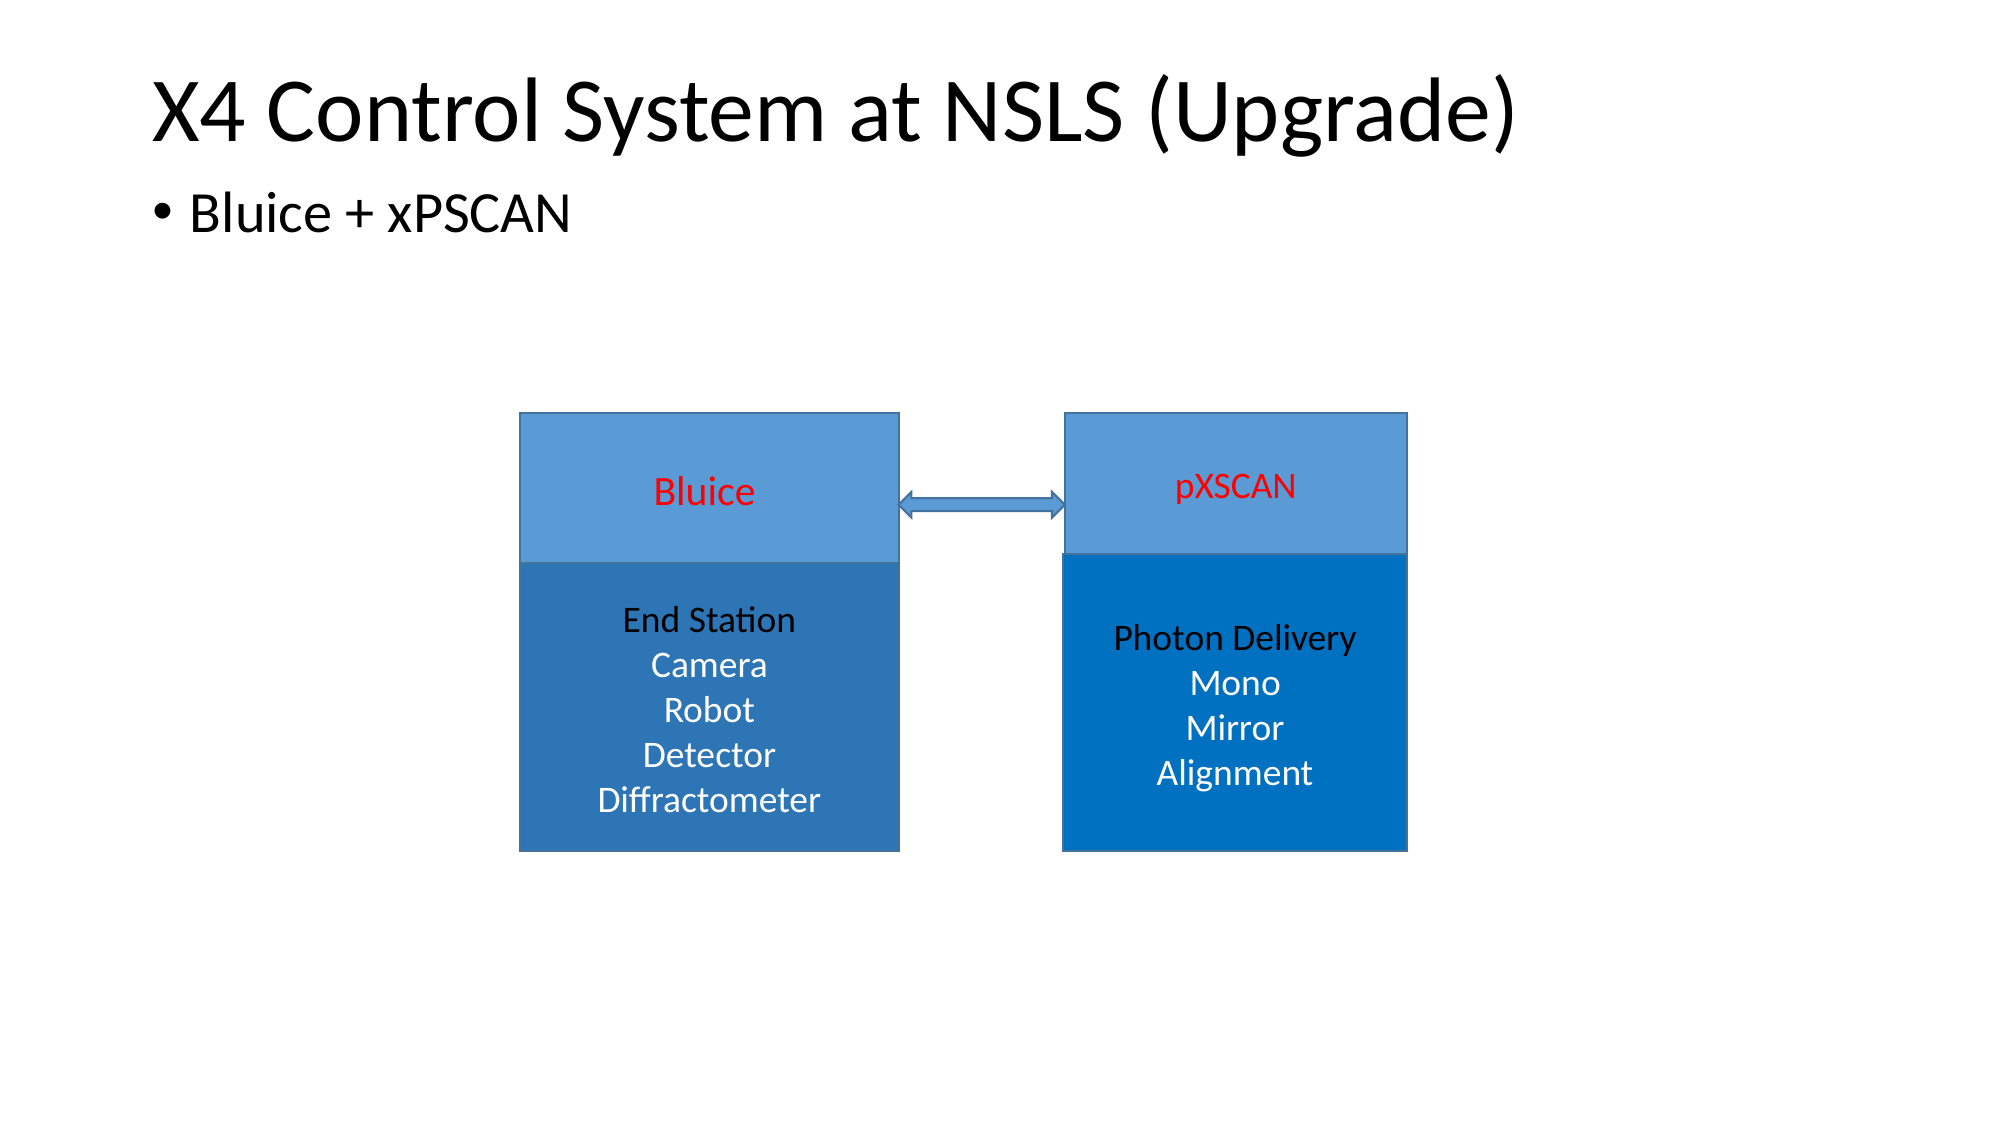

# X4 Control System at NSLS (Upgrade)
Bluice + xPSCAN
Bluice
pXSCAN

Photon Delivery
Mono
Mirror
Alignment
End Station
Camera
Robot
Detector
Diffractometer